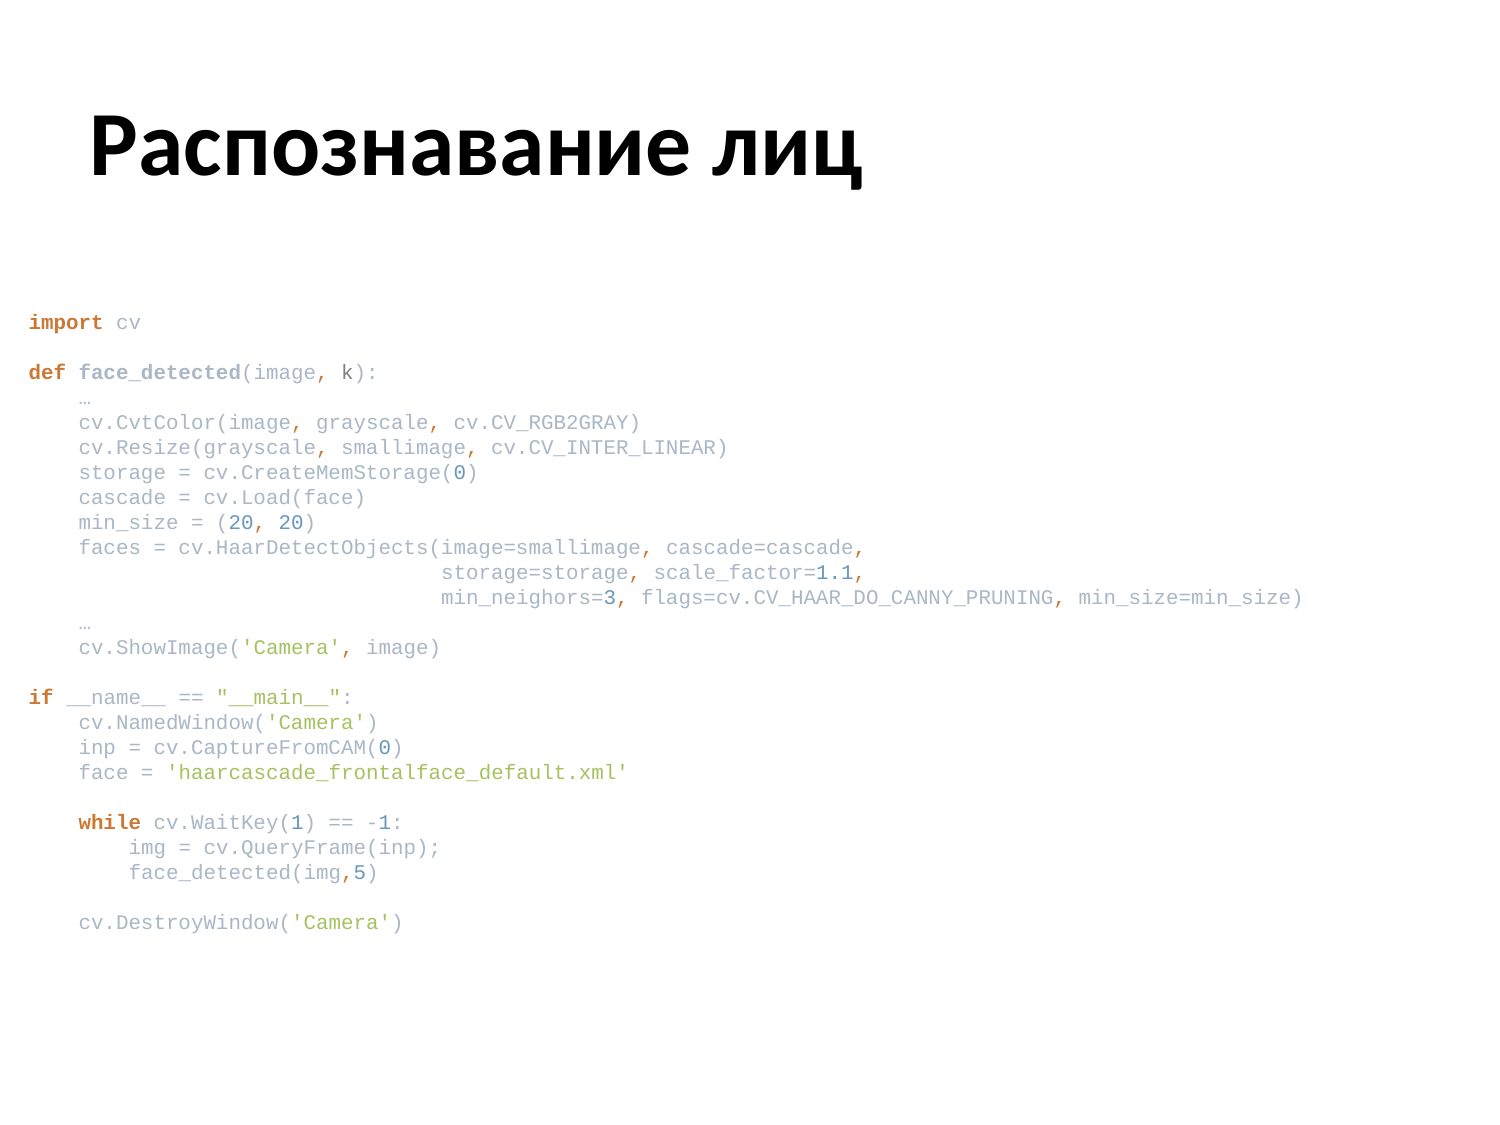

Распознавание лиц
import cv

def face_detected(image, k):
    …
    cv.CvtColor(image, grayscale, cv.CV_RGB2GRAY)
    cv.Resize(grayscale, smallimage, cv.CV_INTER_LINEAR)
    storage = cv.CreateMemStorage(0)
    cascade = cv.Load(face)
    min_size = (20, 20)
    faces = cv.HaarDetectObjects(image=smallimage, cascade=cascade,
                                 storage=storage, scale_factor=1.1,
                                 min_neighors=3, flags=cv.CV_HAAR_DO_CANNY_PRUNING, min_size=min_size)
    …
    cv.ShowImage('Camera', image)

if __name__ == "__main__":
    cv.NamedWindow('Camera')
    inp = cv.CaptureFromCAM(0)
    face = 'haarcascade_frontalface_default.xml'

    while cv.WaitKey(1) == -1:
        img = cv.QueryFrame(inp);
        face_detected(img,5)

    cv.DestroyWindow('Camera')